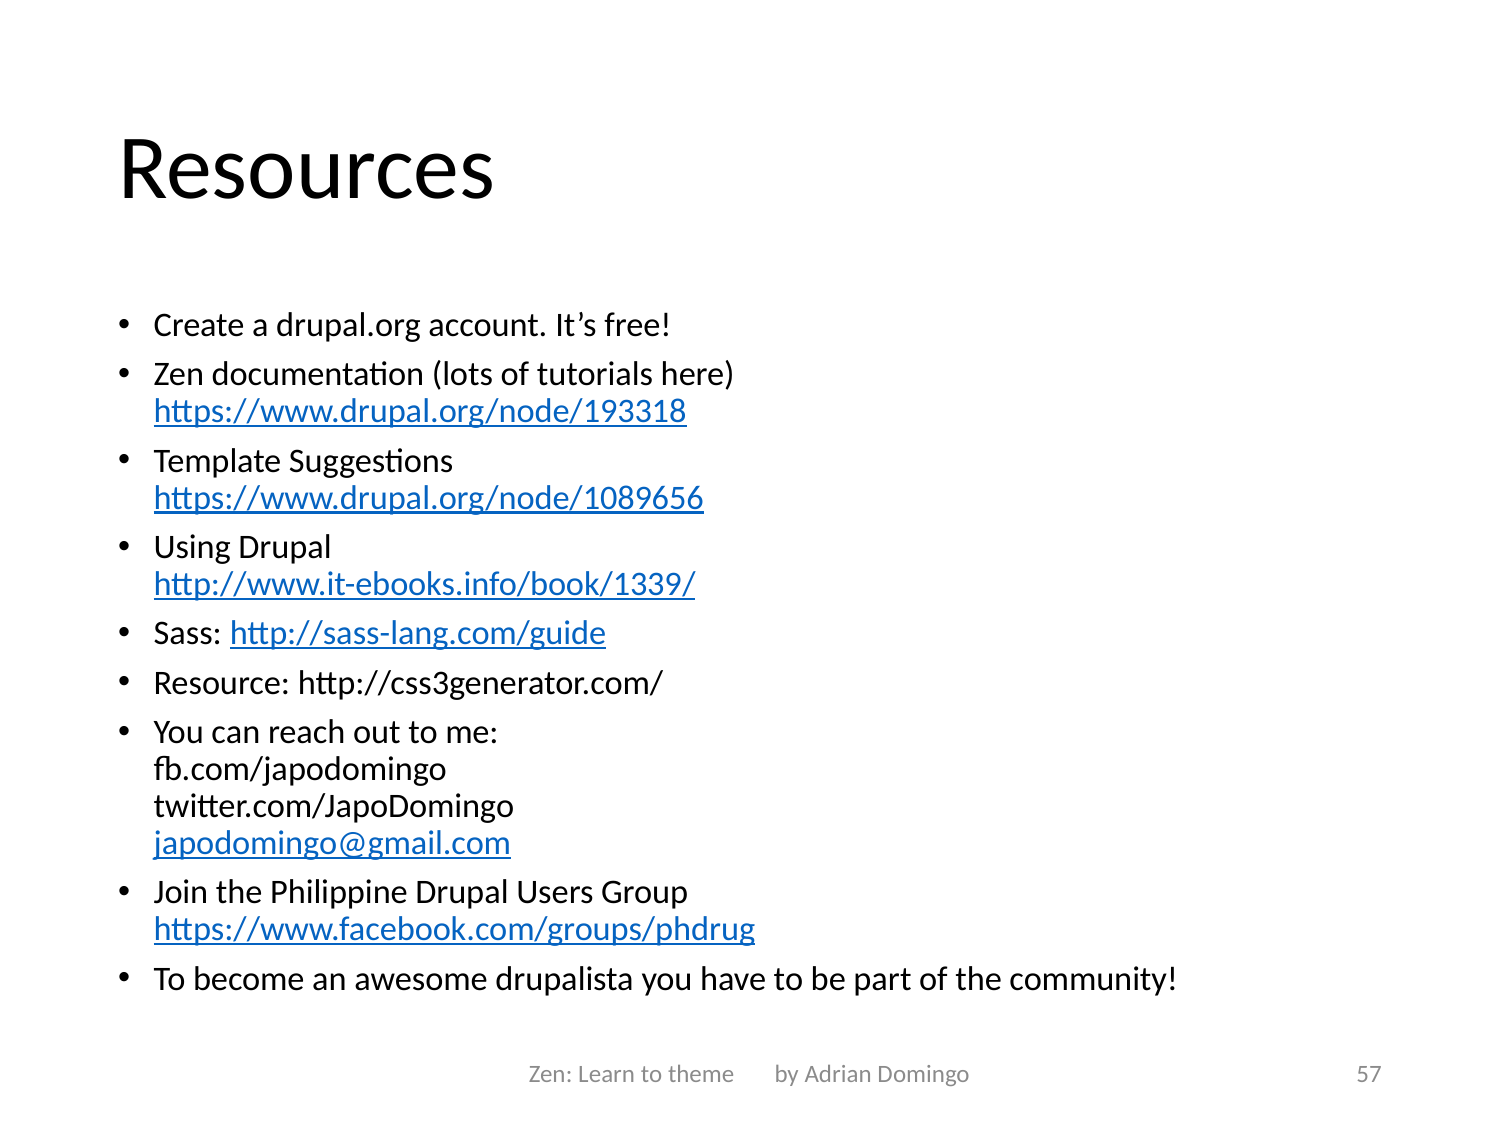

# Resources
Create a drupal.org account. It’s free!
Zen documentation (lots of tutorials here)
https://www.drupal.org/node/193318
Template Suggestions
https://www.drupal.org/node/1089656
Using Drupal
http://www.it-ebooks.info/book/1339/
Sass: http://sass-lang.com/guide
Resource: http://css3generator.com/
You can reach out to me:
fb.com/japodomingo
twitter.com/JapoDomingo
japodomingo@gmail.com
Join the Philippine Drupal Users Group
https://www.facebook.com/groups/phdrug
To become an awesome drupalista you have to be part of the community!

Zen: Learn to theme       by Adrian Domingo
57